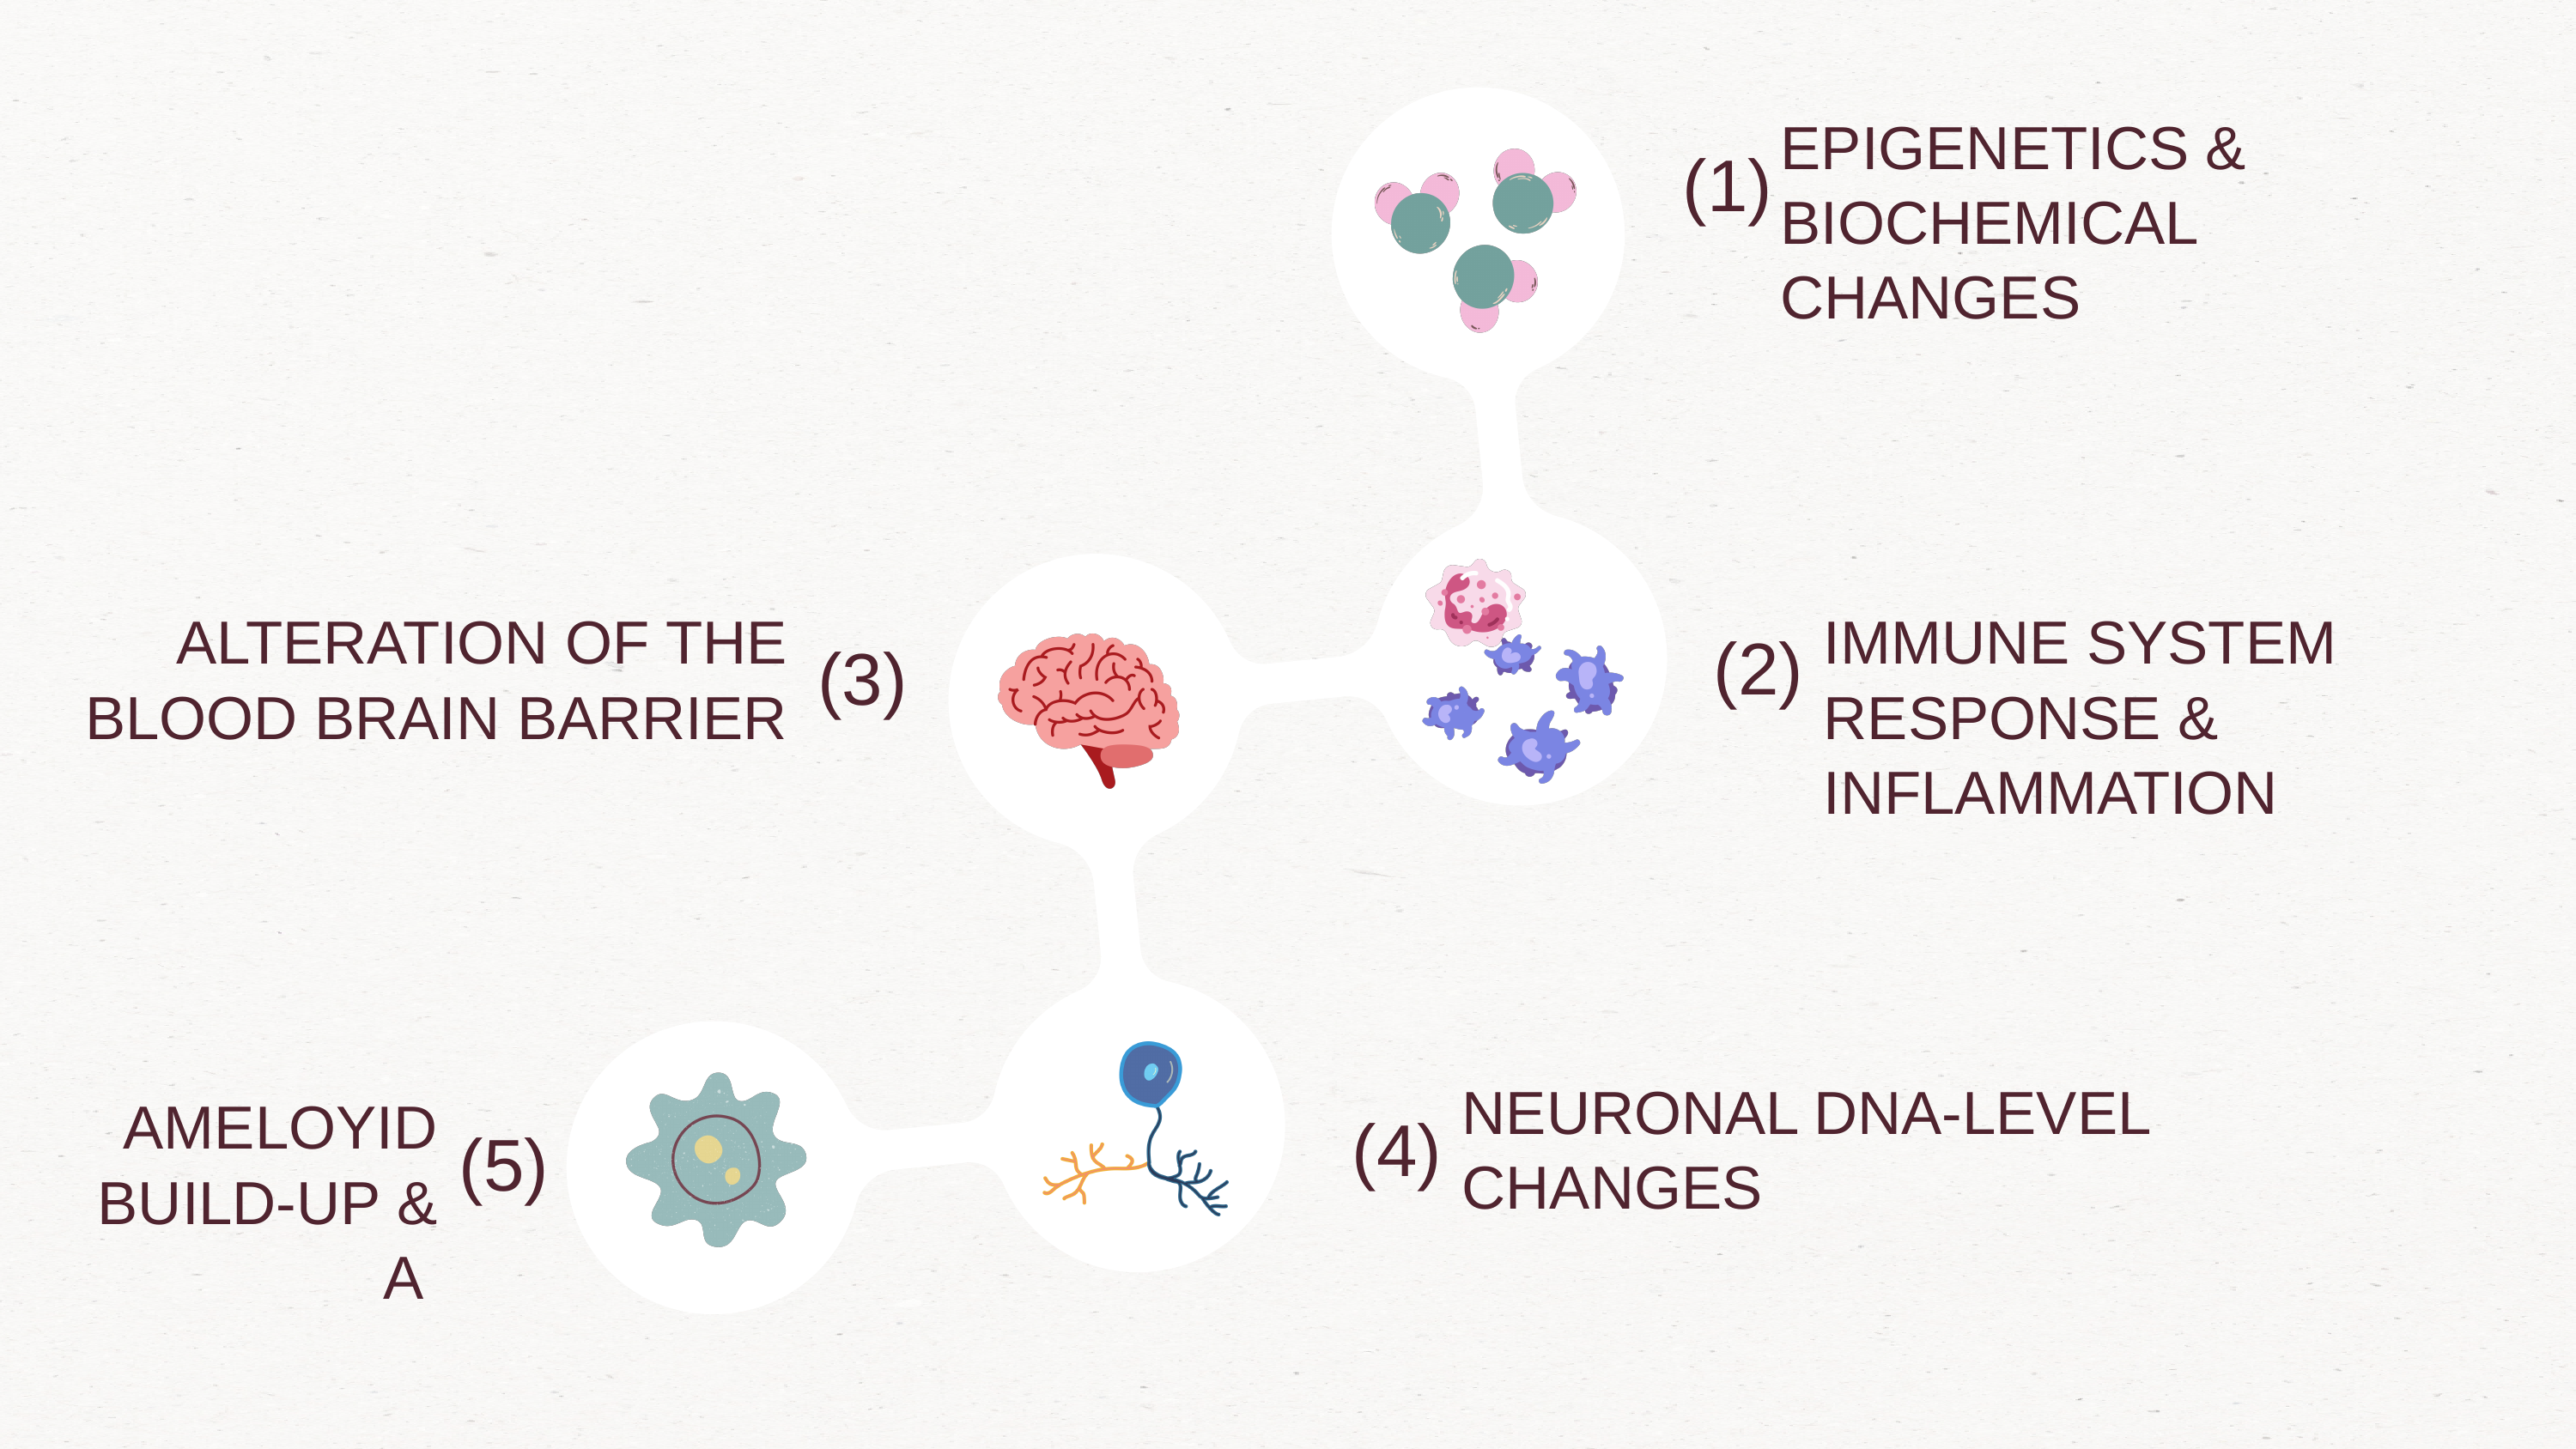

EPIGENETICS & BIOCHEMICAL CHANGES
(1)

ALTERATION OF THE BLOOD BRAIN BARRIER
IMMUNE SYSTEM RESPONSE & INFLAMMATION
(2)
(3)

NEURONAL DNA-LEVEL CHANGES

AMELOYID BUILD-UP & A
(4)
(5)